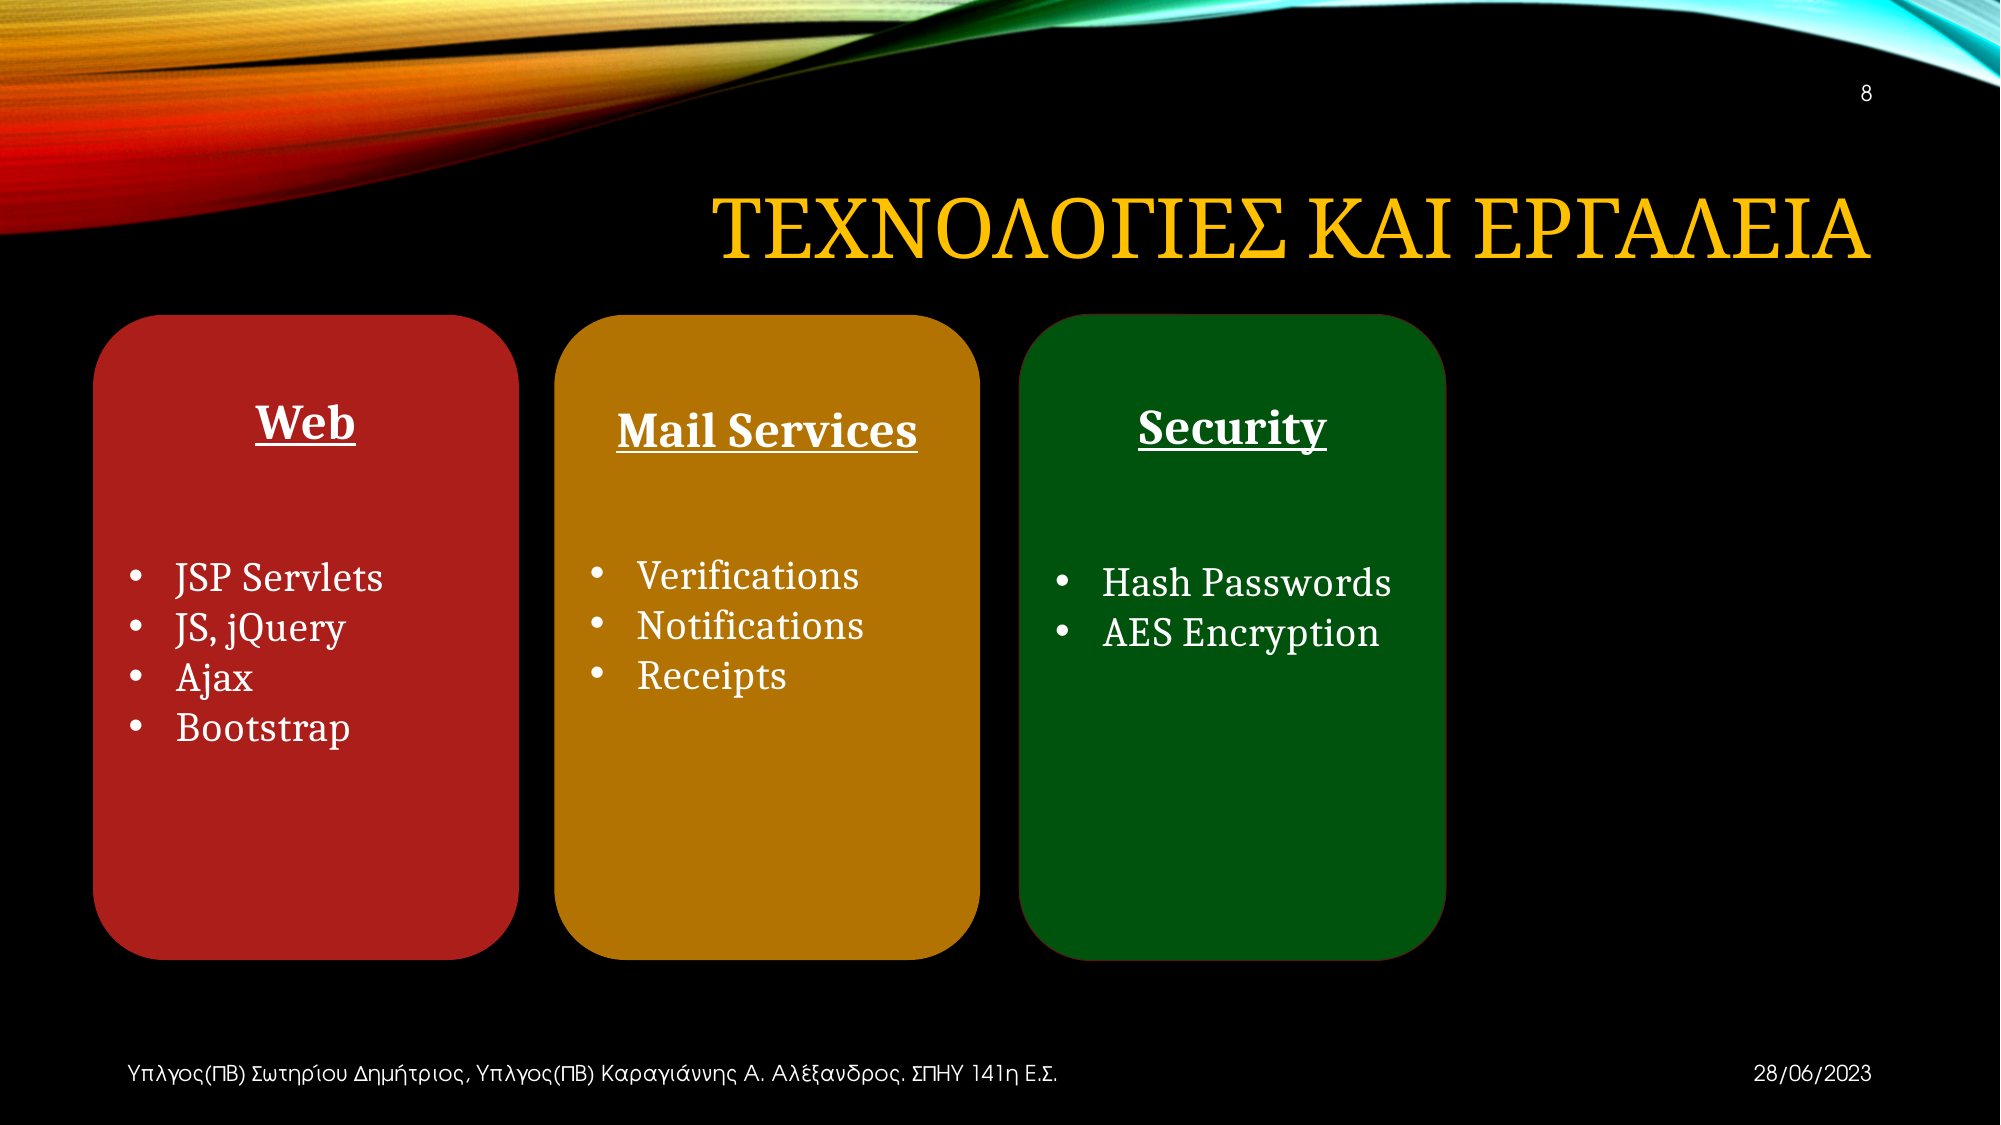

8
# Τεχνολογιες και Εργαλεια
Web

JSP Servlets
JS, jQuery
Ajax
Bootstrap

Mail Services

Verifications
Notifications
Receipts

PayPal

Payments
Refunds

Security

Hash Passwords
AES Encryption

Υπλγος(ΠΒ) Σωτηρίου Δημήτριος, Υπλγος(ΠΒ) Καραγιάννης Α. Αλέξανδρος. ΣΠΗΥ 141η Ε.Σ.
28/06/2023